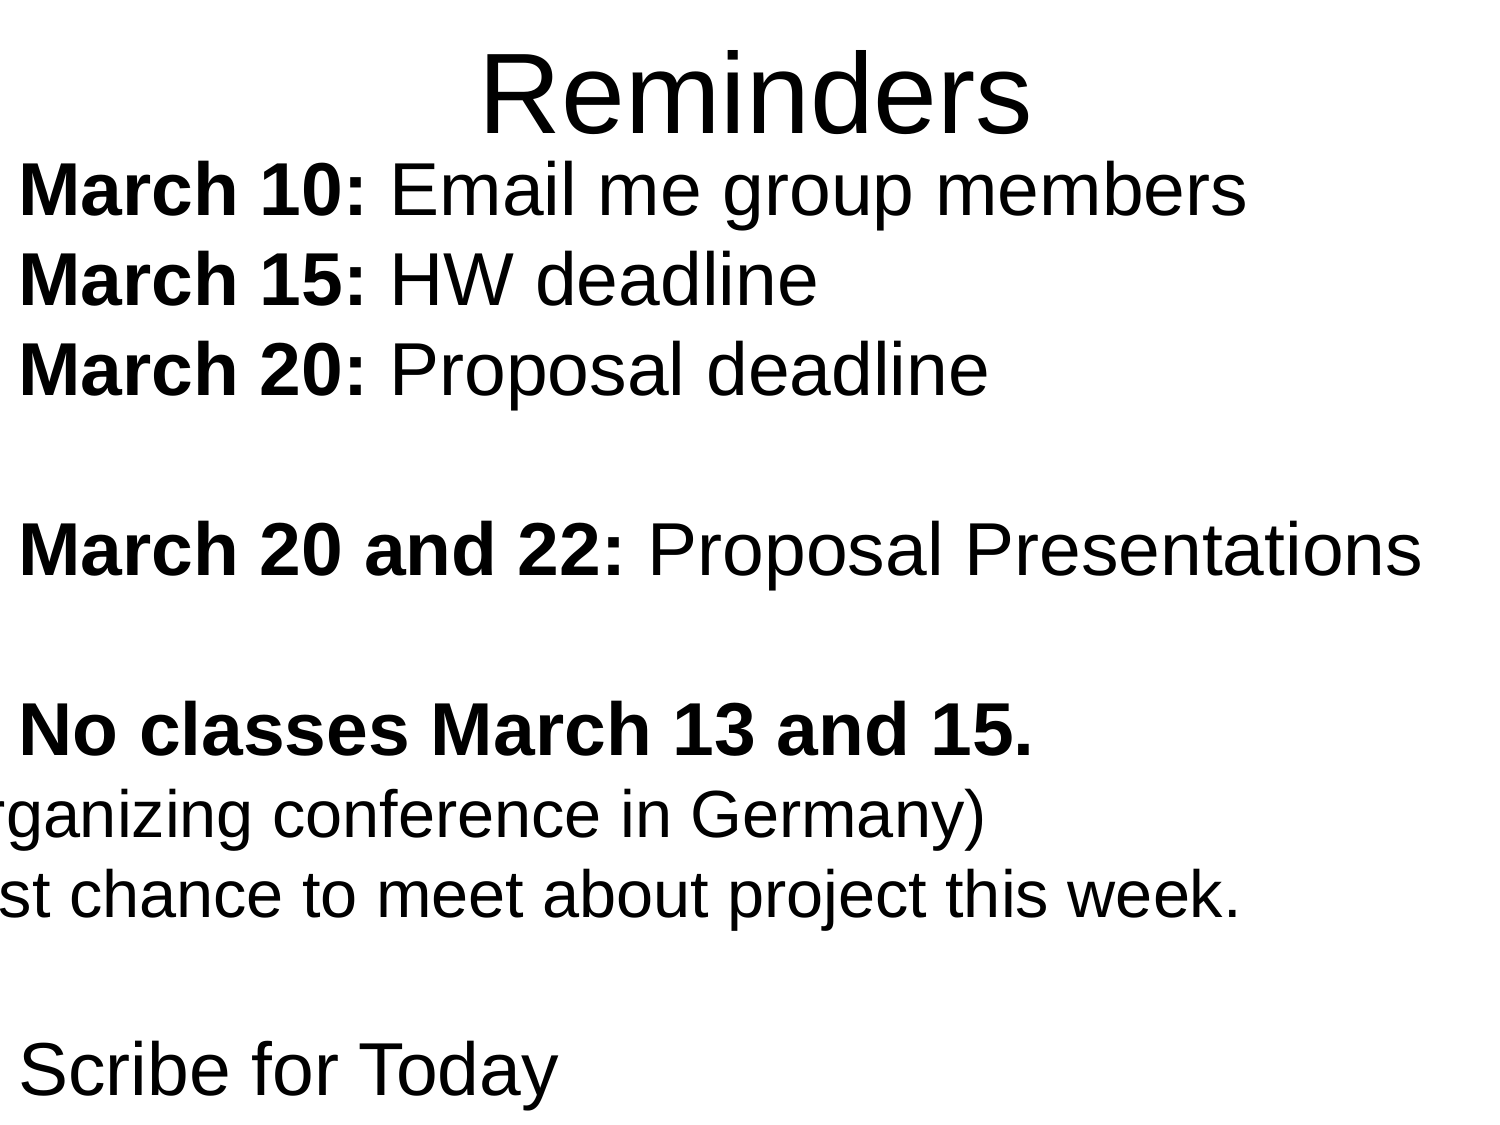

# Reminders

March 10: Email me group members
March 15: HW deadline
March 20: Proposal deadline

March 20 and 22: Proposal Presentations

No classes March 13 and 15.
(organizing conference in Germany)
Last chance to meet about project this week.

Scribe for Today